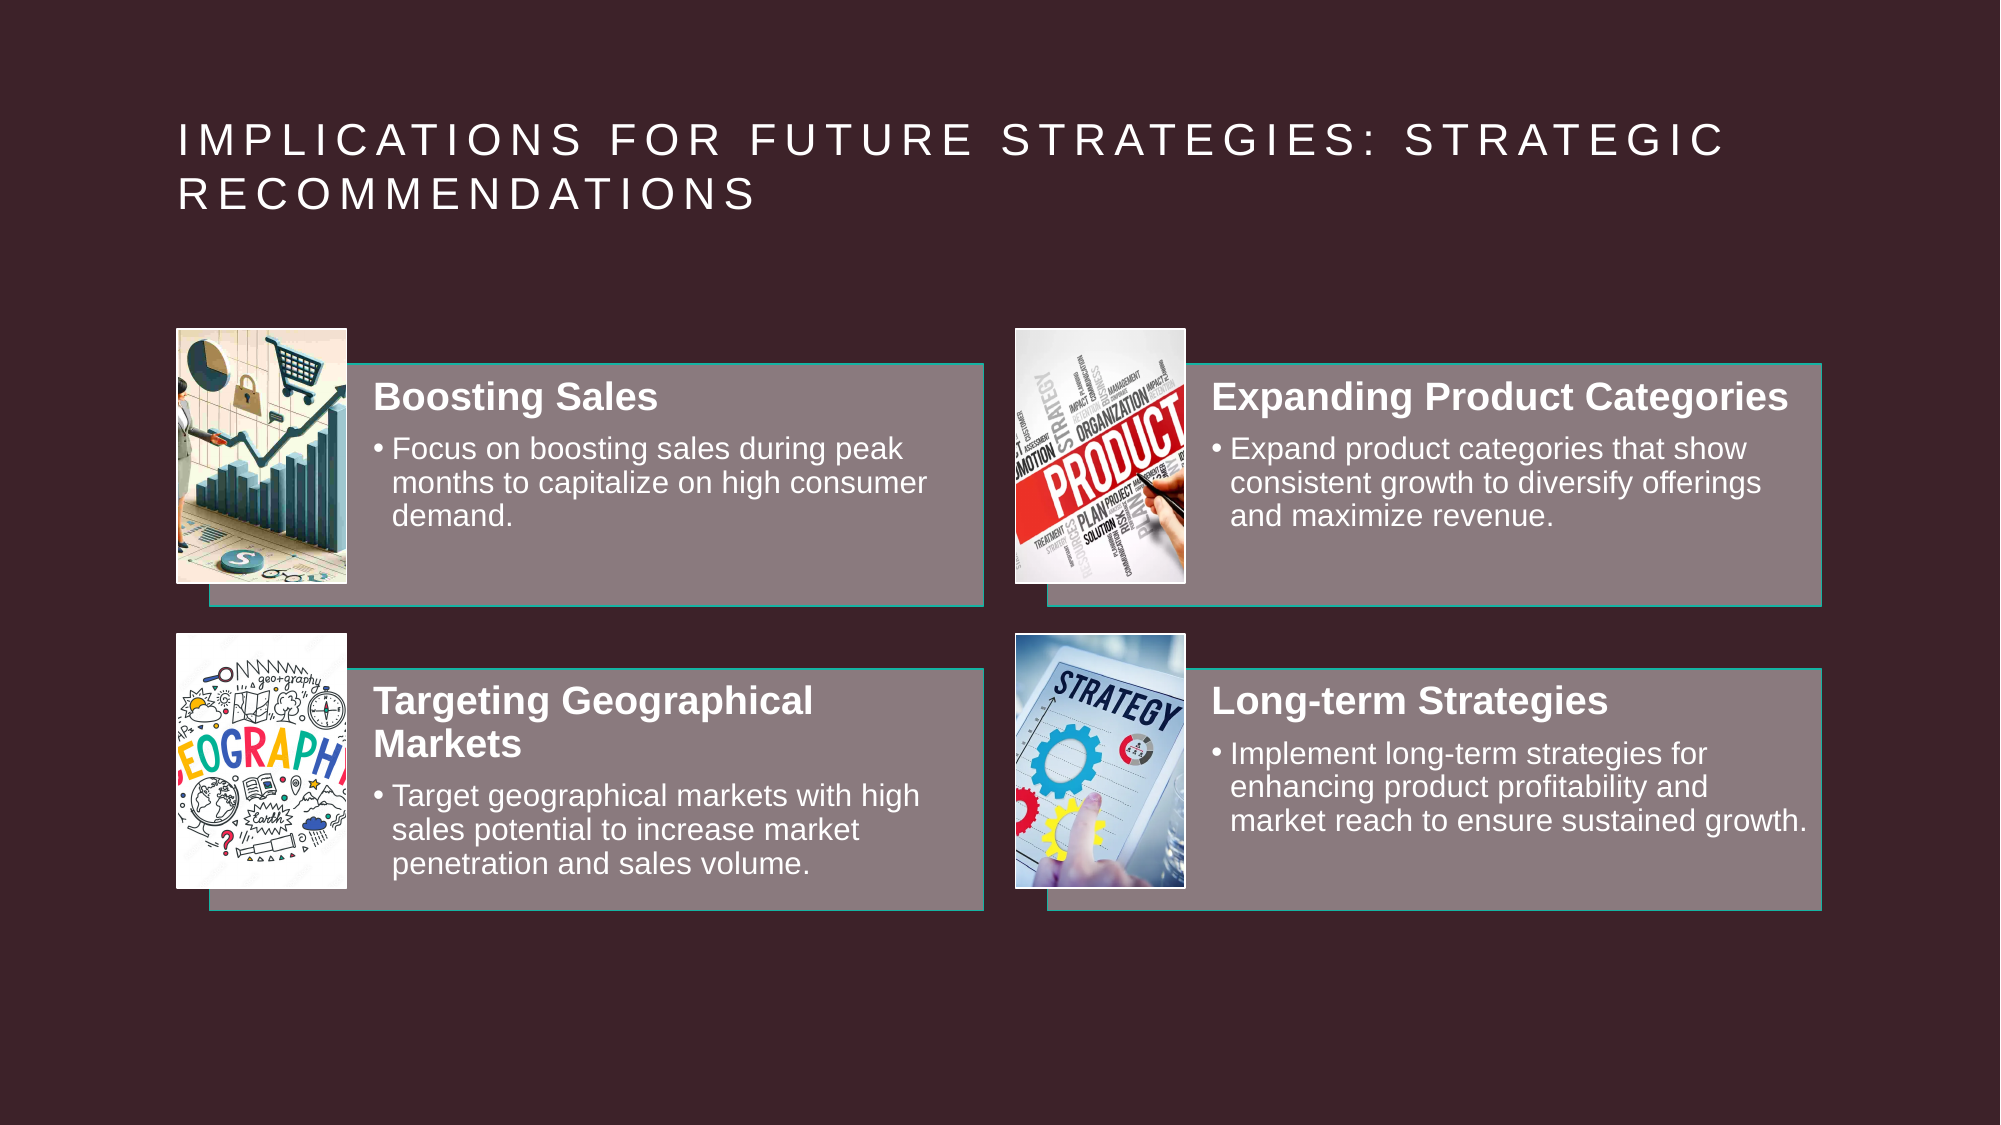

# Implications for Future Strategies: Strategic Recommendations
Boosting Sales
Focus on boosting sales during peak months to capitalize on high consumer demand.
Expanding Product Categories
Expand product categories that show consistent growth to diversify offerings and maximize revenue.
Targeting Geographical Markets
Target geographical markets with high sales potential to increase market penetration and sales volume.
Long-term Strategies
Implement long-term strategies for enhancing product profitability and market reach to ensure sustained growth.